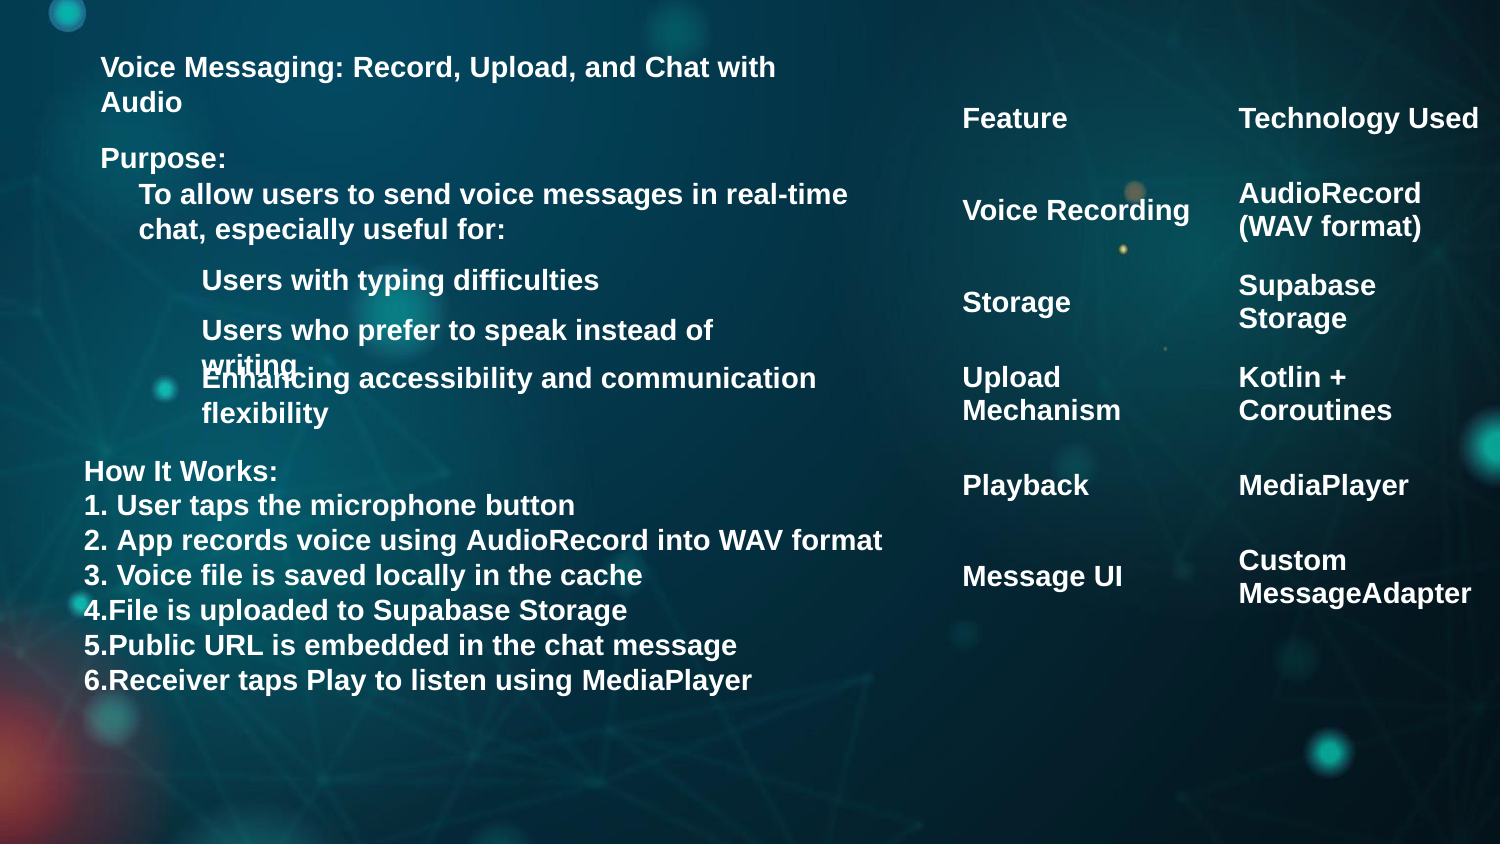

Voice Messaging: Record, Upload, and Chat with Audio
| Feature | Technology Used |
| --- | --- |
| Voice Recording | AudioRecord (WAV format) |
| Storage | Supabase Storage |
| Upload Mechanism | Kotlin + Coroutines |
| Playback | MediaPlayer |
| Message UI | Custom MessageAdapter |
Purpose:
To allow users to send voice messages in real-time chat, especially useful for:
Users with typing difficulties
Users who prefer to speak instead of writing
Enhancing accessibility and communication flexibility
How It Works:
 User taps the microphone button
 App records voice using AudioRecord into WAV format
 Voice file is saved locally in the cache
File is uploaded to Supabase Storage
Public URL is embedded in the chat message
Receiver taps Play to listen using MediaPlayer